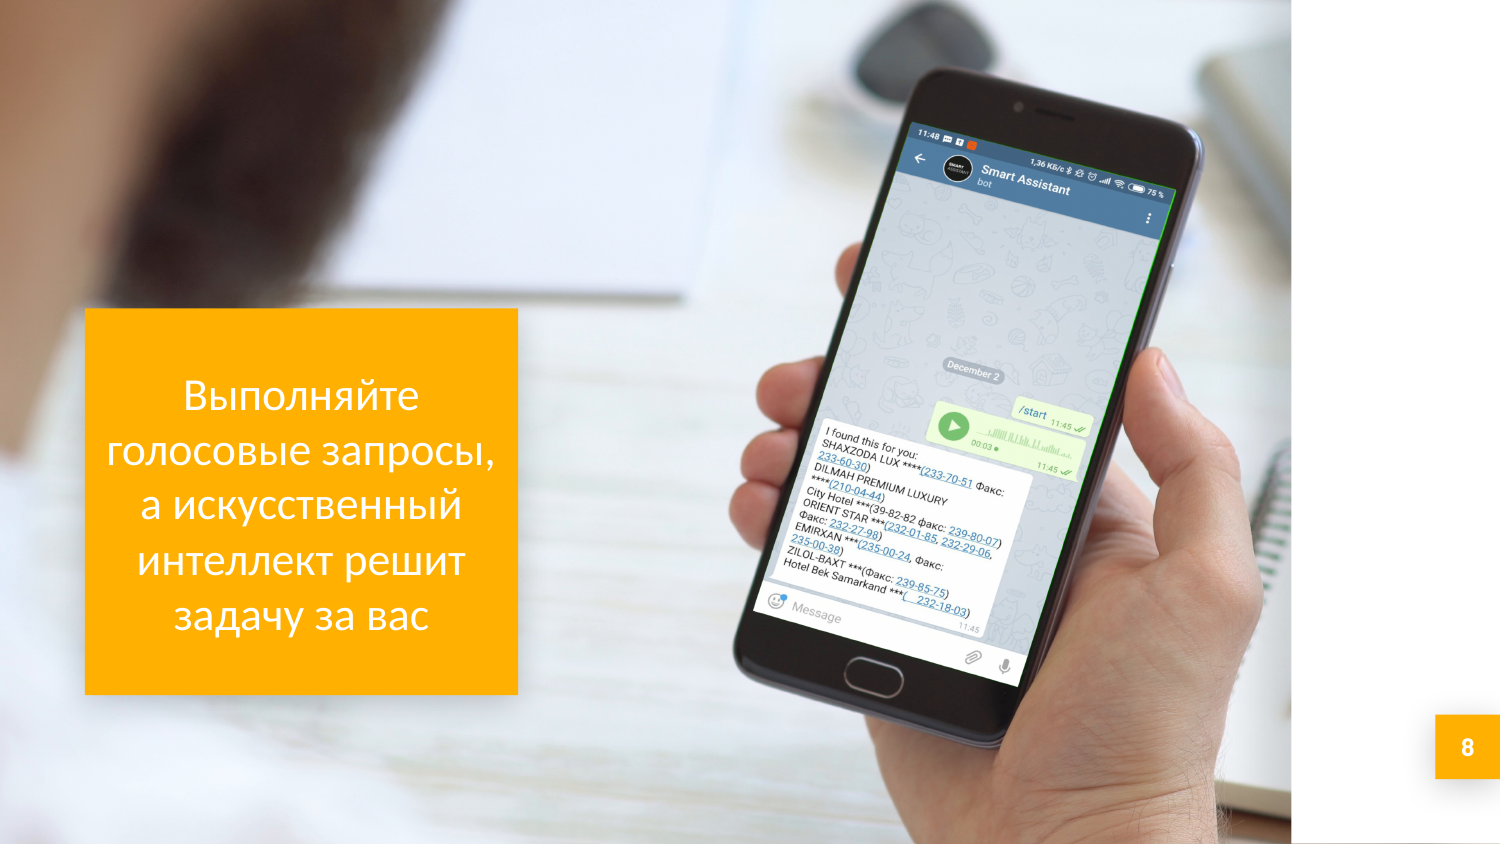

Выполняйте голосовые запросы, а искусственный интеллект решит задачу за вас
8